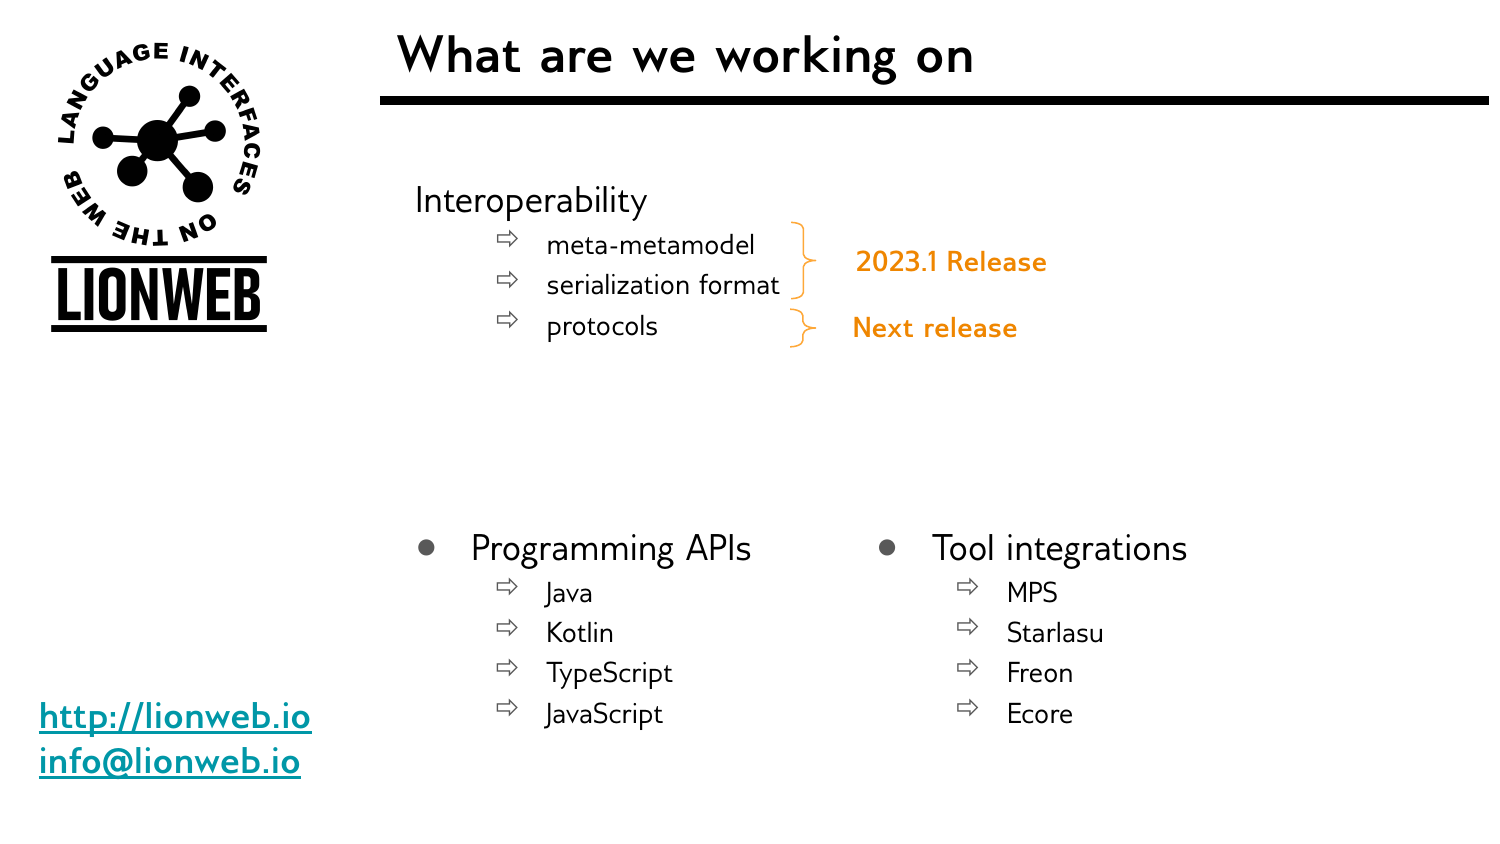

# What are we working on
Interoperability
meta-metamodel
serialization format
protocols

2023.1 Release
Next release

Programming APIs
Java
Kotlin
TypeScript
JavaScript

Tool integrations
MPS
Starlasu
Freon
Ecore